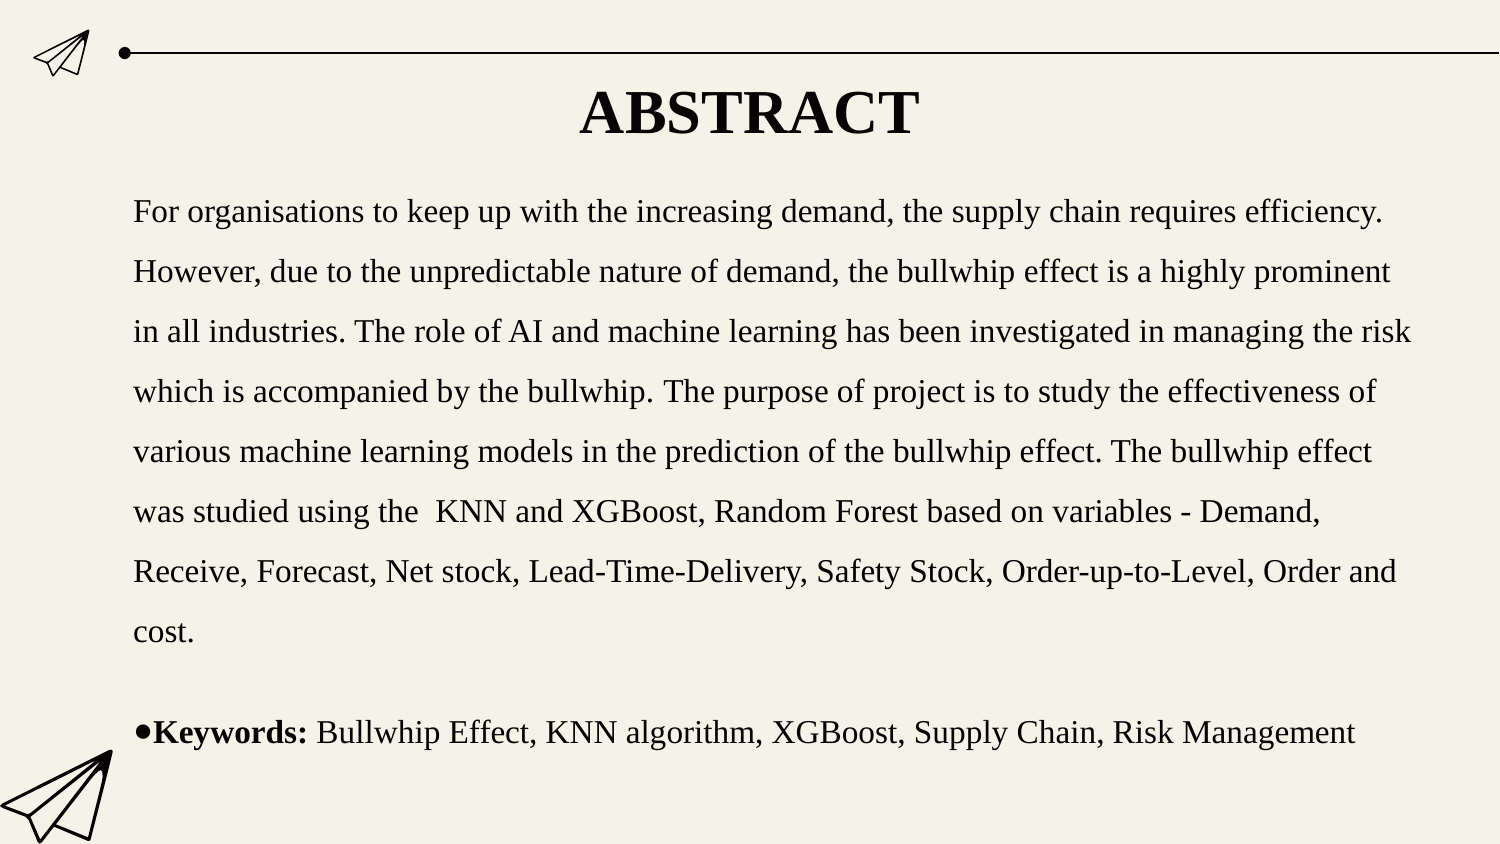

# ABSTRACT
For organisations to keep up with the increasing demand, the supply chain requires efficiency. However, due to the unpredictable nature of demand, the bullwhip effect is a highly prominent in all industries. The role of AI and machine learning has been investigated in managing the risk which is accompanied by the bullwhip. The purpose of project is to study the effectiveness of various machine learning models in the prediction of the bullwhip effect. The bullwhip effect was studied using the  KNN and XGBoost, Random Forest based on variables - Demand, Receive, Forecast, Net stock, Lead-Time-Delivery, Safety Stock, Order-up-to-Level, Order and cost.
Keywords: Bullwhip Effect, KNN algorithm, XGBoost, Supply Chain, Risk Management